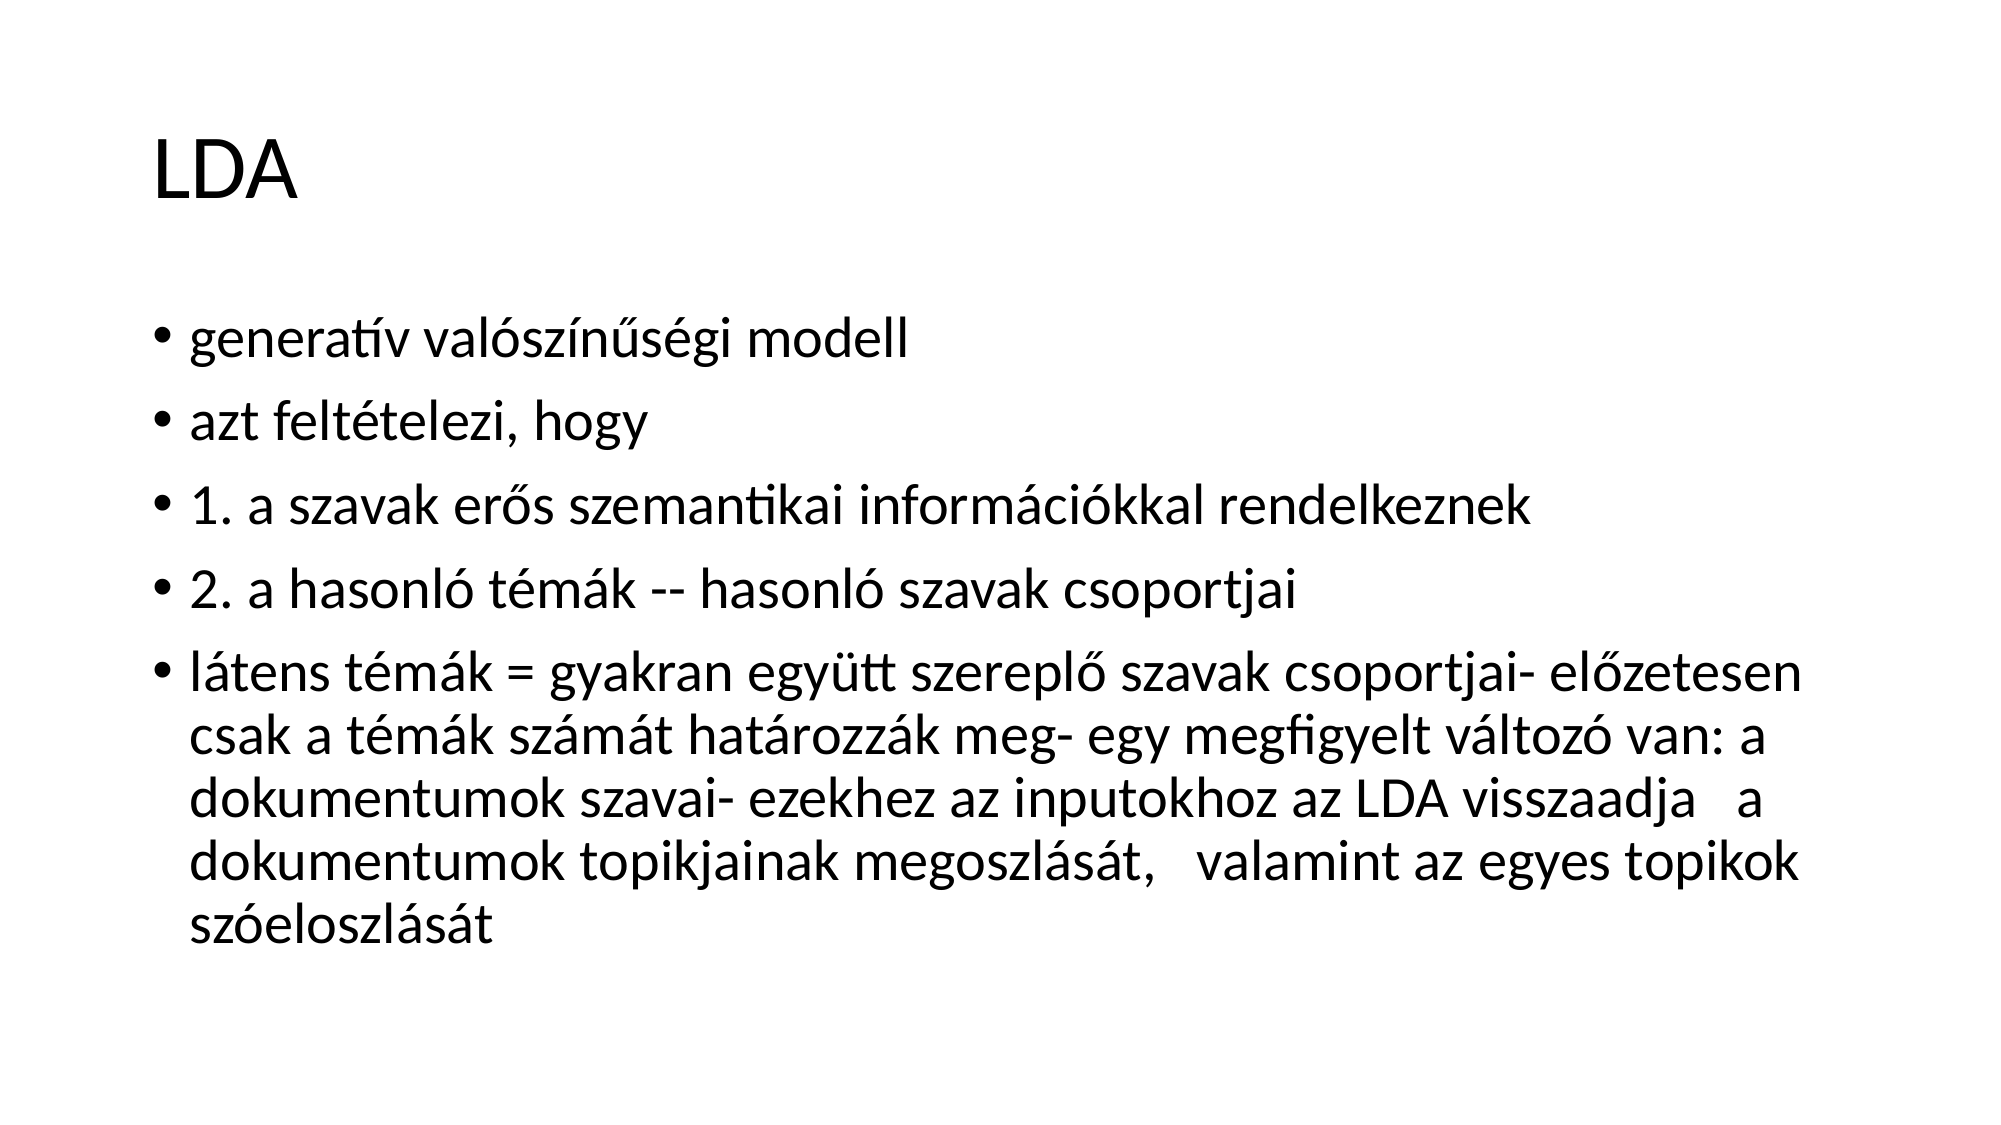

# LDA
generatív valószínűségi modell
azt feltételezi, hogy
1. a szavak erős szemantikai információkkal rendelkeznek
2. a hasonló témák -- hasonló szavak csoportjai
látens témák = gyakran együtt szereplő szavak csoportjai- előzetesen csak a témák számát határozzák meg- egy megfigyelt változó van: a dokumentumok szavai- ezekhez az inputokhoz az LDA visszaadja   a dokumentumok topikjainak megoszlását,   valamint az egyes topikok szóeloszlását